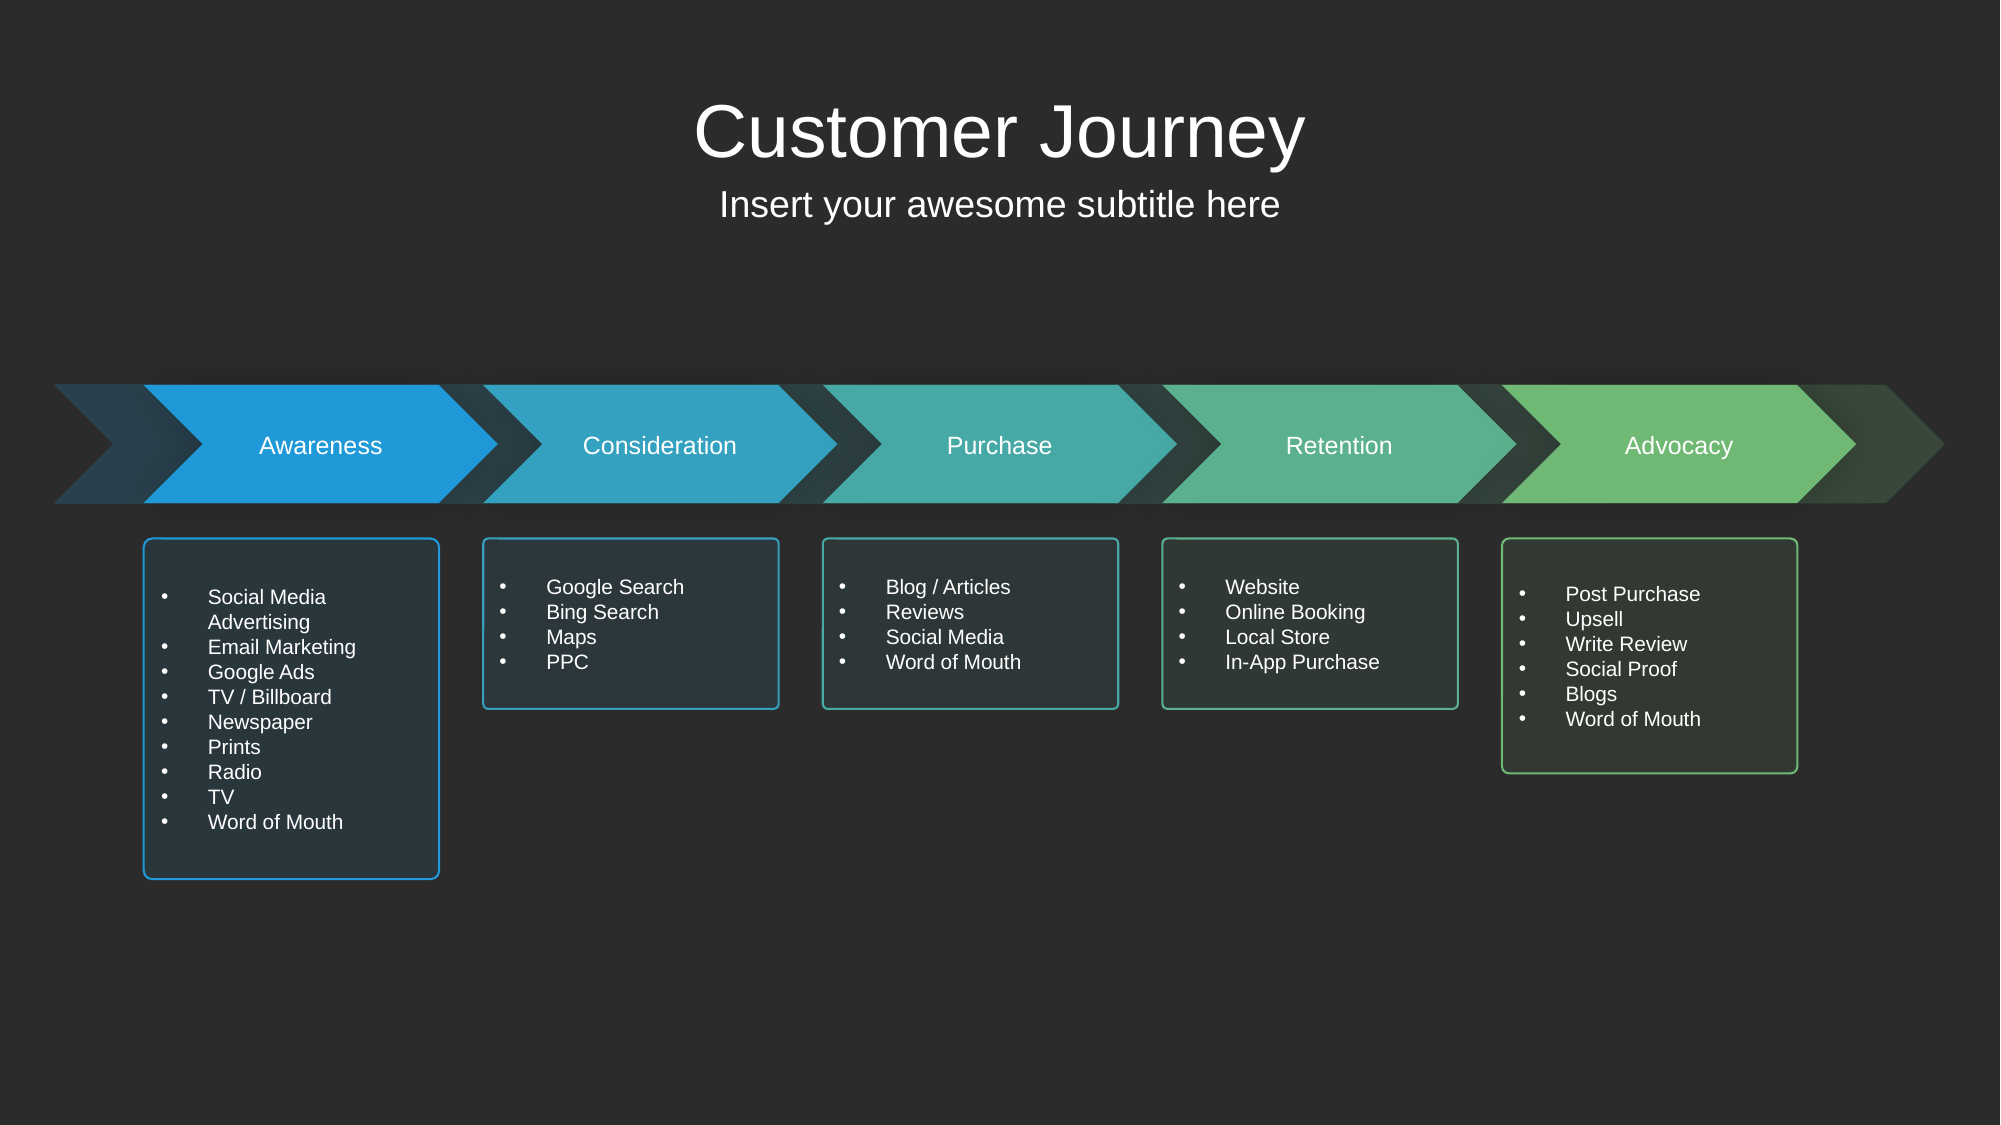

# Customer Journey
Insert your awesome subtitle here

Awareness
Awareness
Consideration
Purchase
Retention
Advocacy
Google Search
Bing Search
Maps
PPC
Blog / Articles
Reviews
Social Media
Word of Mouth
Website
Online Booking
Local Store
In-App Purchase
Post Purchase
Upsell
Write Review
Social Proof
Blogs
Word of Mouth
Social Media Advertising
Email Marketing
Google Ads
TV / Billboard
Newspaper
Prints
Radio
TV
Word of Mouth